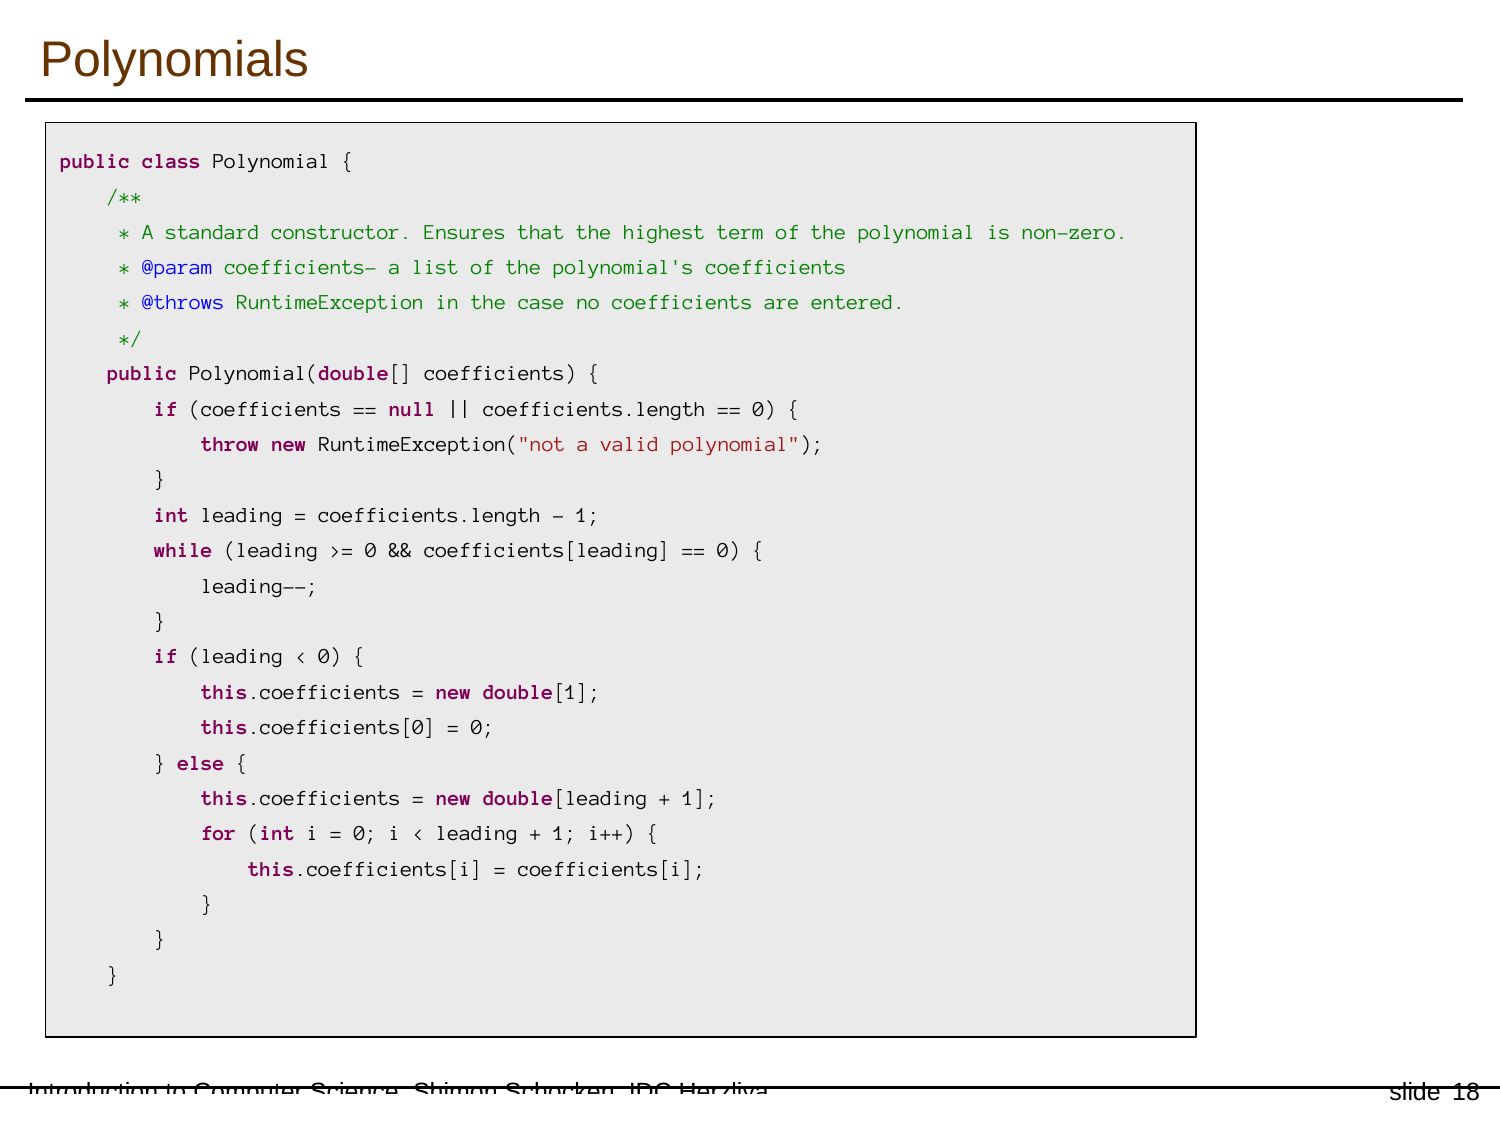

Polynomials
public class Polynomial {
    /**
     * A standard constructor. Ensures that the highest term of the polynomial is non-zero.
     * @param coefficients- a list of the polynomial's coefficients
     * @throws RuntimeException in the case no coefficients are entered.
     */
    public Polynomial(double[] coefficients) {
        if (coefficients == null || coefficients.length == 0) {
            throw new RuntimeException("not a valid polynomial");
        }
        int leading = coefficients.length - 1;
        while (leading >= 0 && coefficients[leading] == 0) {
            leading--;
        }
        if (leading < 0) {
            this.coefficients = new double[1];
            this.coefficients[0] = 0;
        } else {
            this.coefficients = new double[leading + 1];
            for (int i = 0; i < leading + 1; i++) {
                this.coefficients[i] = coefficients[i];
            }
        }
    }